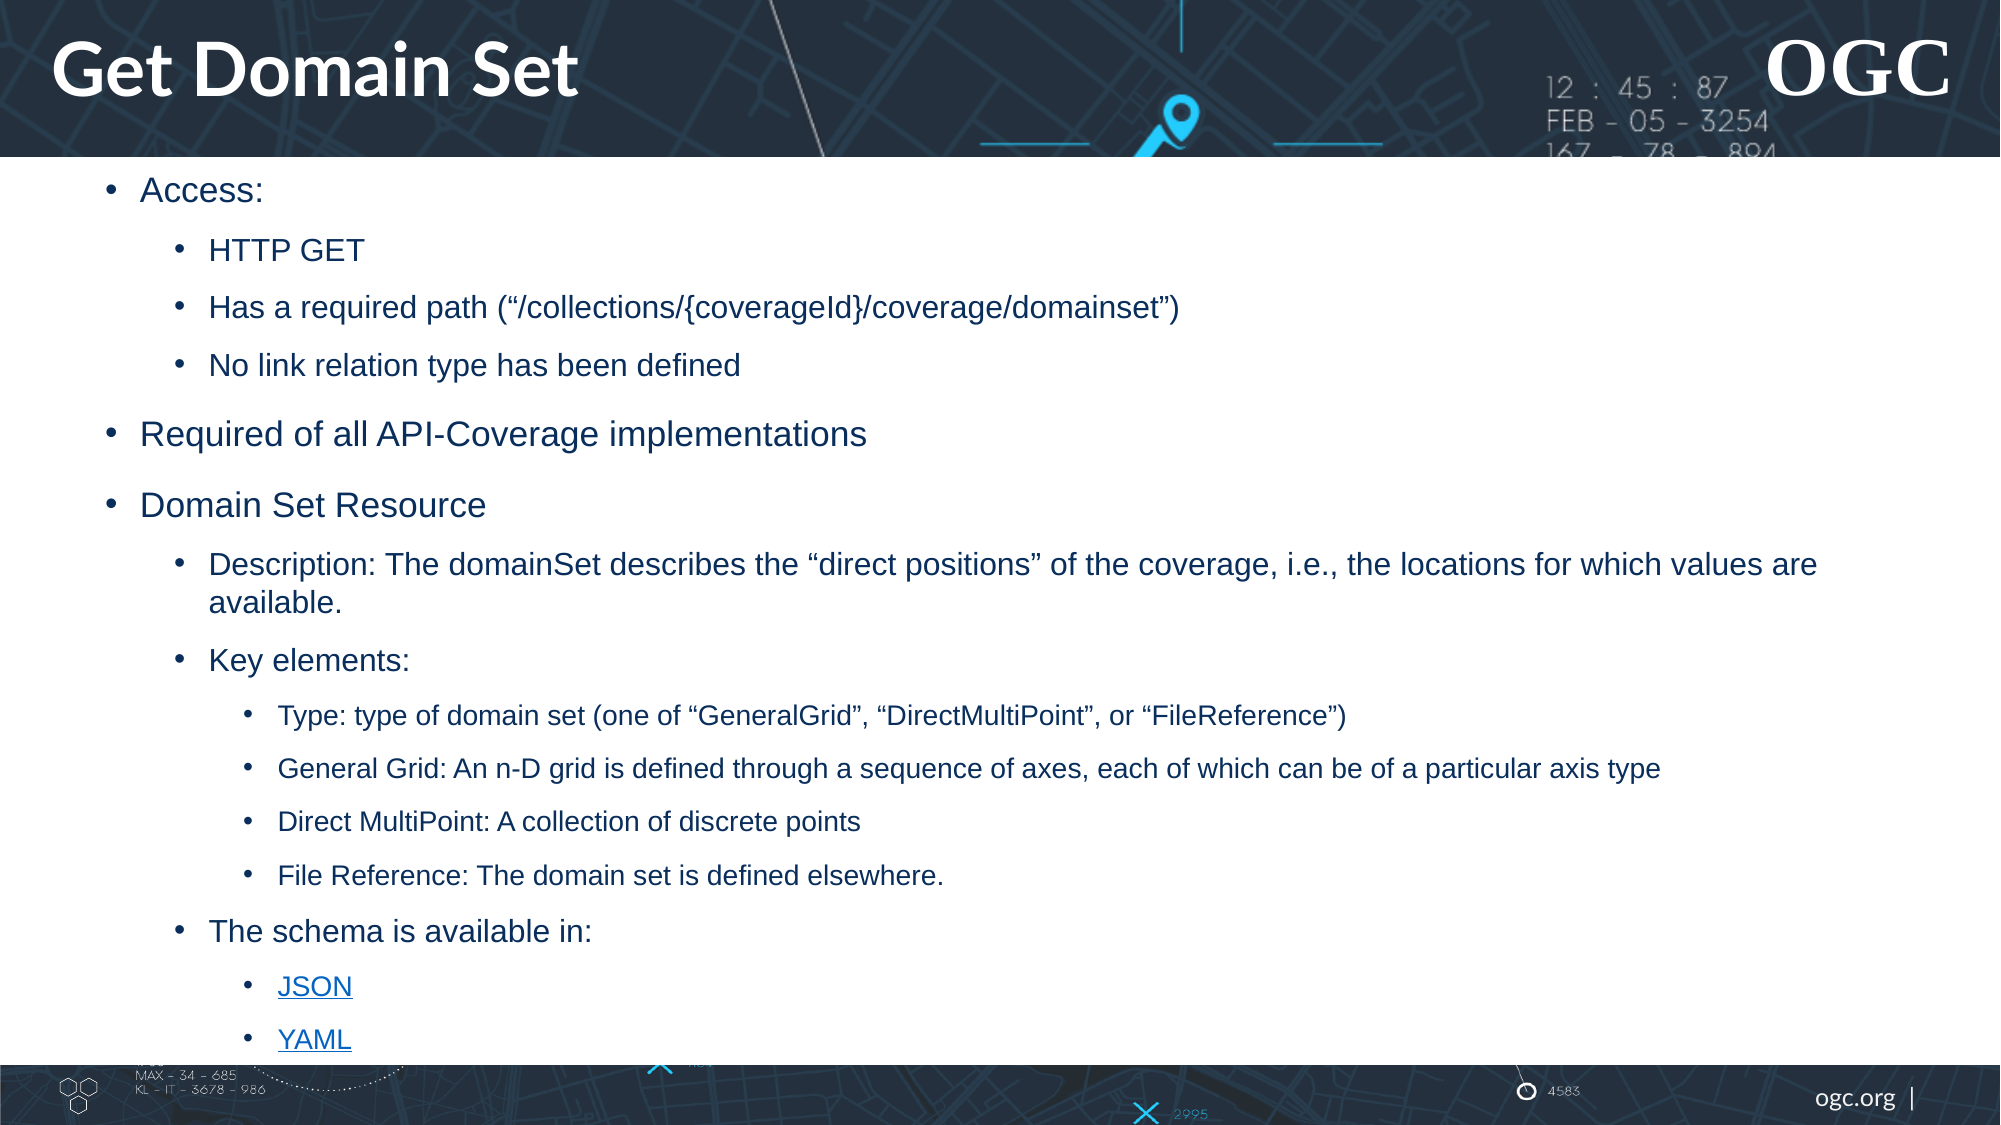

# Get Domain Set
Access:
HTTP GET
Has a required path (“/collections/{coverageId}/coverage/domainset”)
No link relation type has been defined
Required of all API-Coverage implementations
Domain Set Resource
Description: The domainSet describes the “direct positions” of the coverage, i.e., the locations for which values are available.
Key elements:
Type: type of domain set (one of “GeneralGrid”, “DirectMultiPoint”, or “FileReference”)
General Grid: An n-D grid is defined through a sequence of axes, each of which can be of a particular axis type
Direct MultiPoint: A collection of discrete points
File Reference: The domain set is defined elsewhere.
The schema is available in:
JSON
YAML